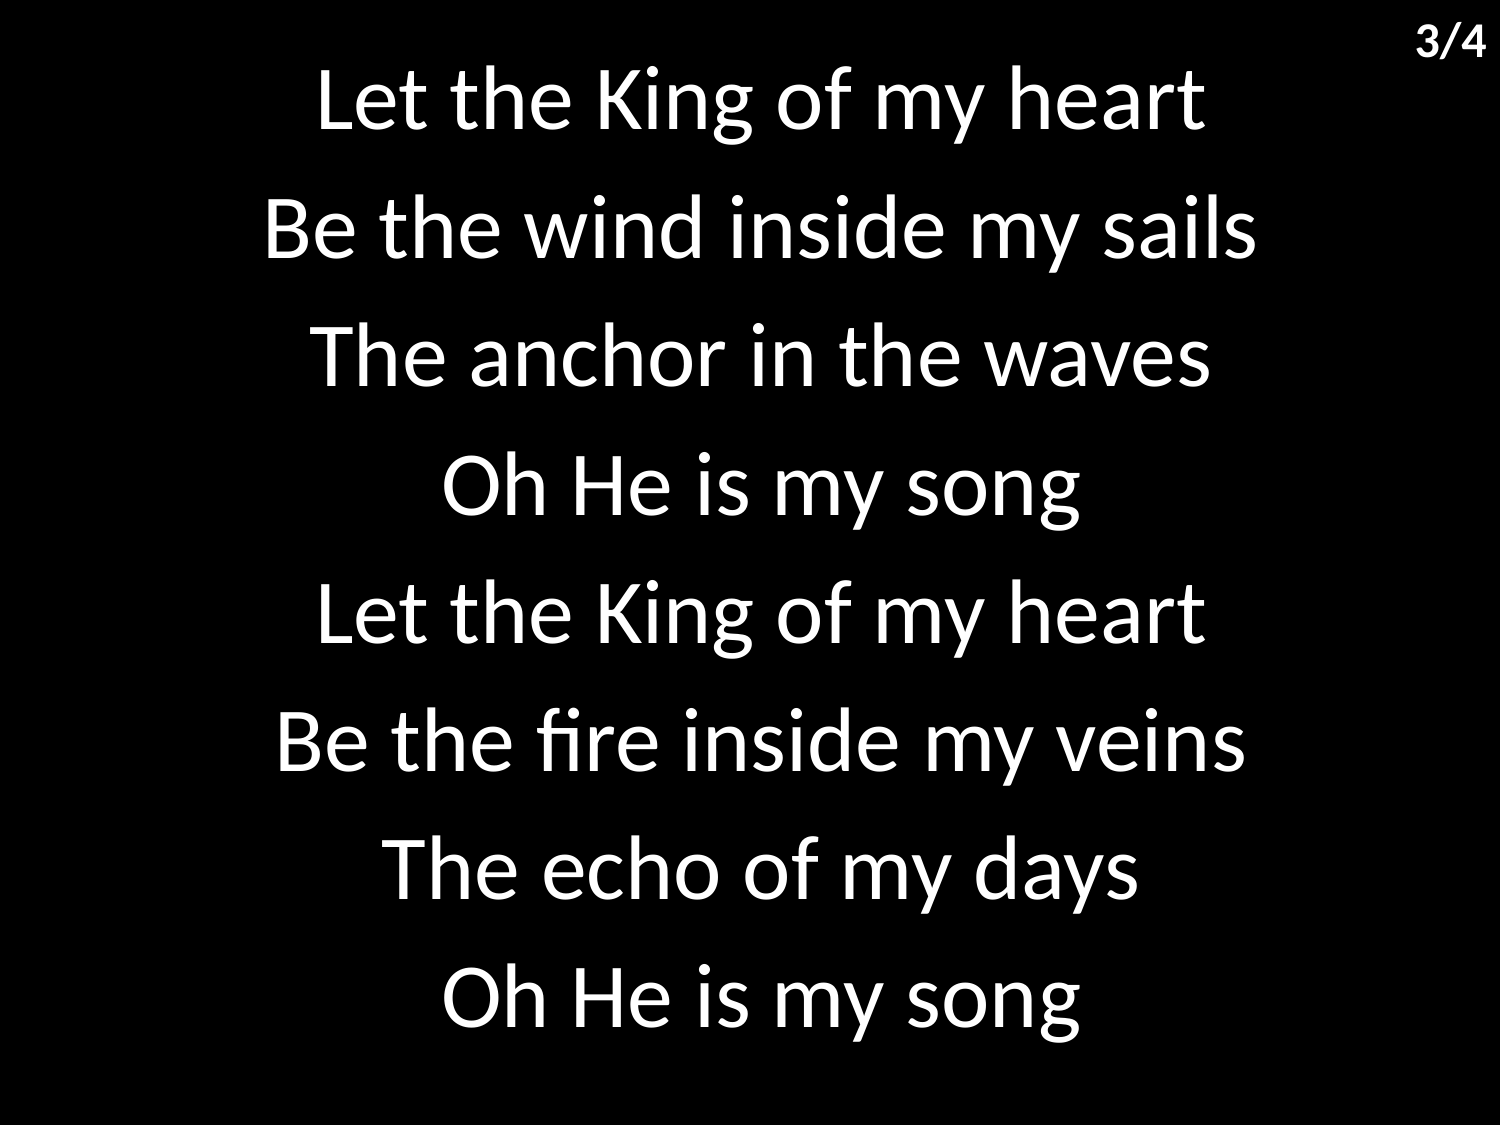

3/4
Let the King of my heart
Be the wind inside my sails
The anchor in the waves
Oh He is my song
Let the King of my heart
Be the fire inside my veins
The echo of my days
Oh He is my song